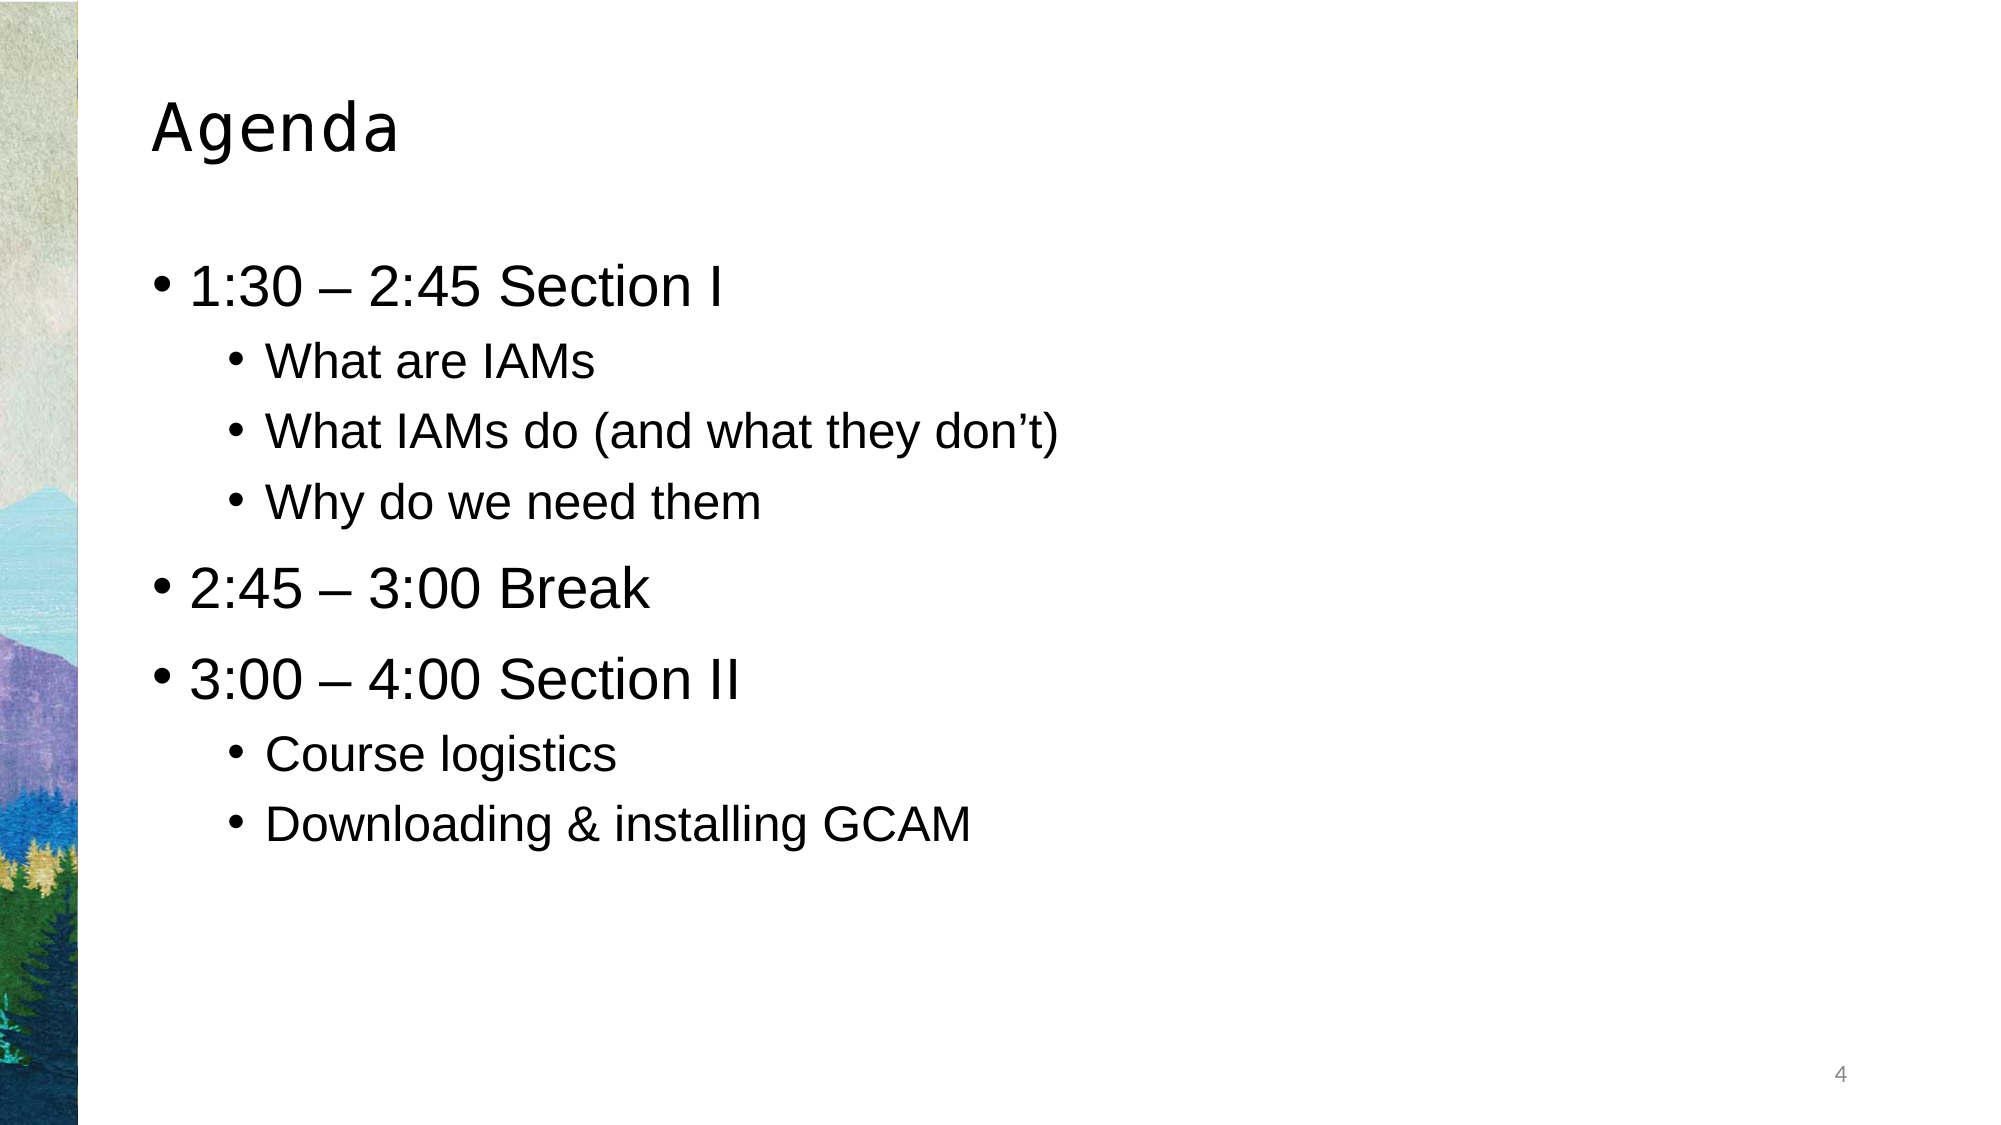

# Agenda
1:30 – 2:45 Section I
What are IAMs
What IAMs do (and what they don’t)
Why do we need them
2:45 – 3:00 Break
3:00 – 4:00 Section II
Course logistics
Downloading & installing GCAM